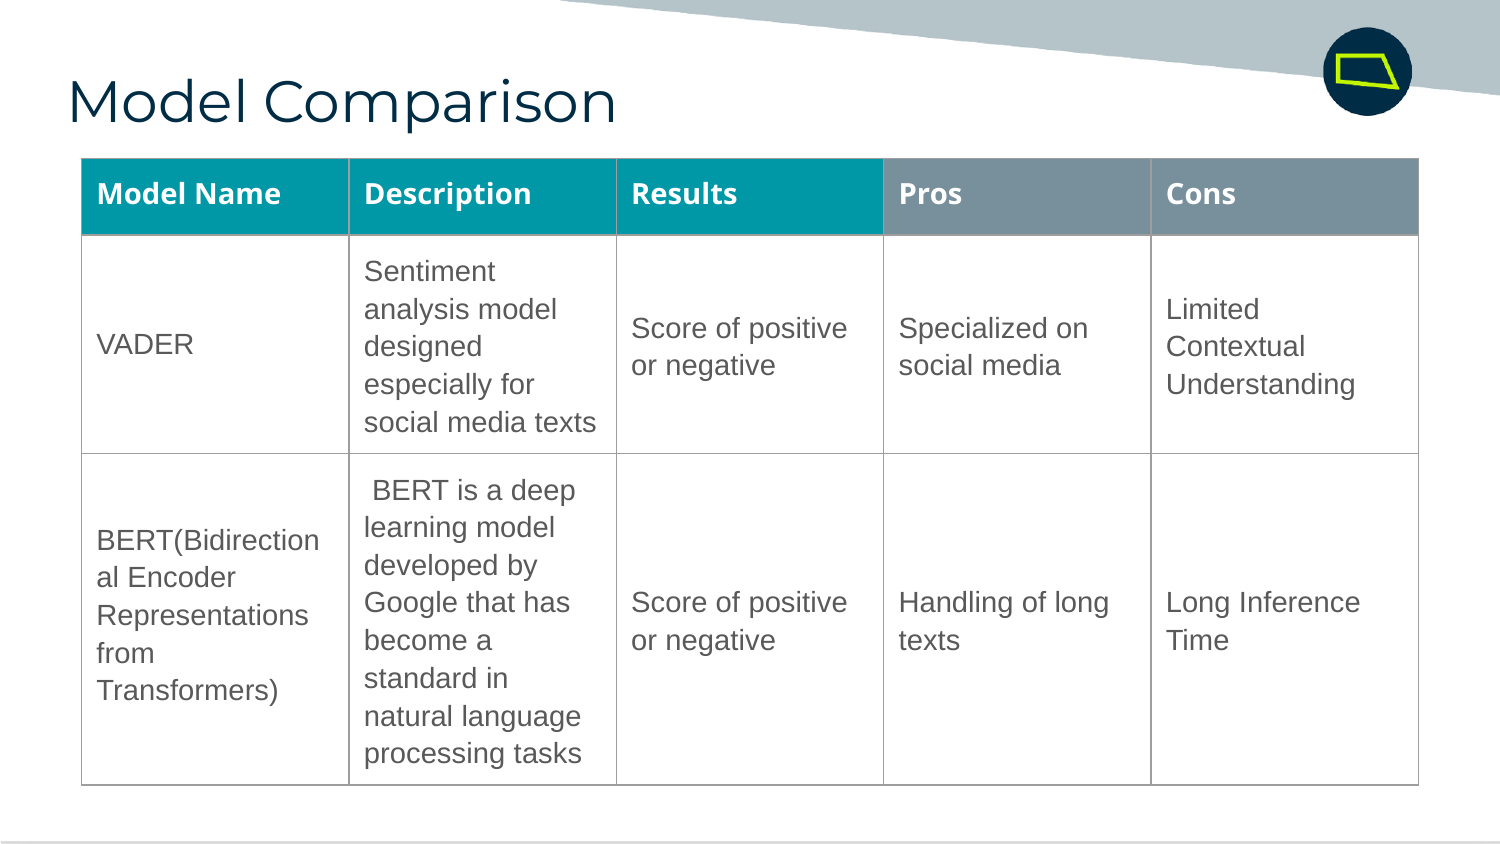

Model Comparison
| Model Name | Description | Results | Pros | Cons |
| --- | --- | --- | --- | --- |
| VADER | Sentiment analysis model designed especially for social media texts | Score of positive or negative | Specialized on social media | Limited Contextual Understanding |
| BERT(Bidirectional Encoder Representations from Transformers) | BERT is a deep learning model developed by Google that has become a standard in natural language processing tasks | Score of positive or negative | Handling of long texts | Long Inference Time |